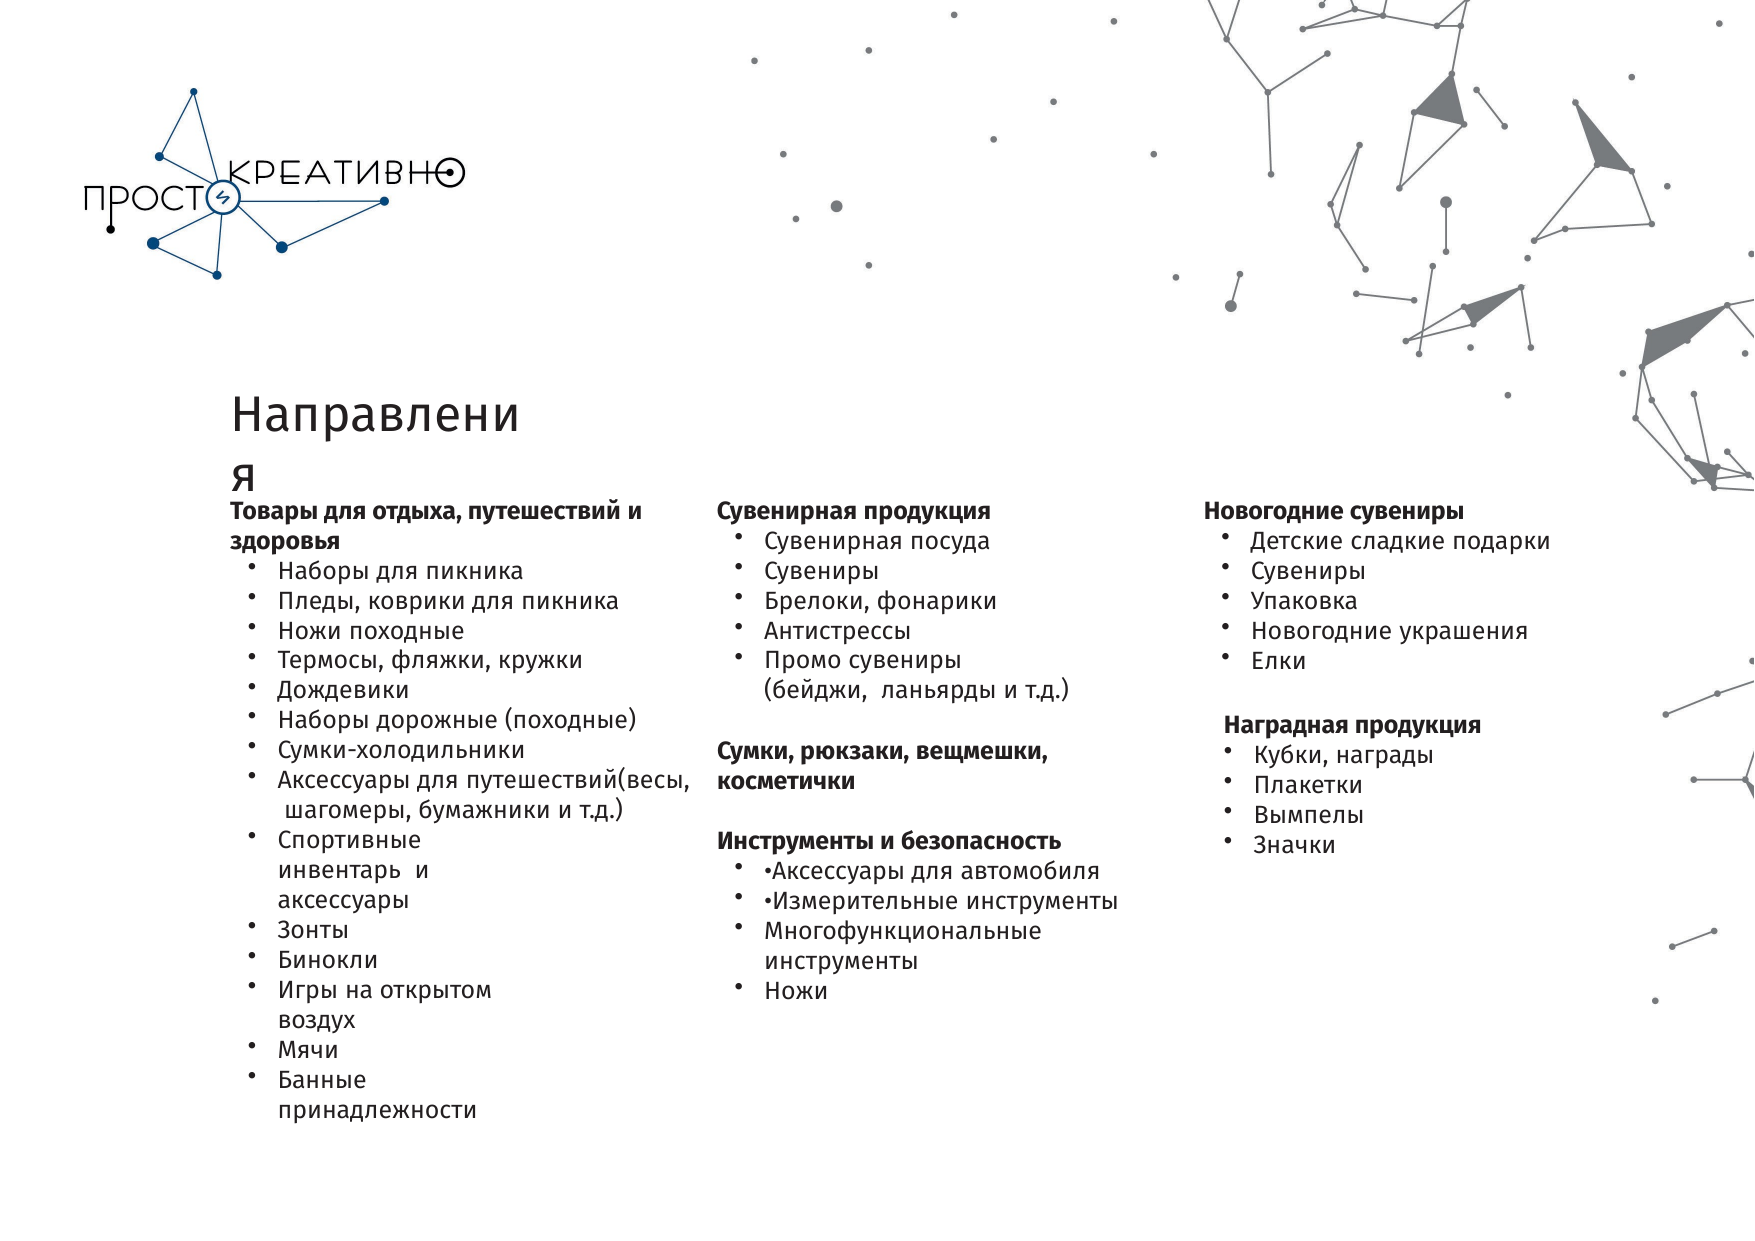

# Направления
Товары для отдыха, путешествий и  здоровья
Наборы для пикника
Пледы, коврики для пикника
Ножи походные
Термосы, фляжки, кружки
Дождевики
Наборы дорожные (походные)
Сумки-холодильники
Аксессуары для путешествий(весы,  шагомеры, бумажники и т.д.)
Спортивные инвентарь  и аксессуары
Зонты
Бинокли
Игры на открытом воздух
Мячи
Банные принадлежности
Сувенирная продукция
Сувенирная посуда
Сувениры
Брелоки, фонарики
Антистрессы
Промо сувениры (бейджи,  ланьярды и т.д.)
Новогодние сувениры
Детские сладкие подарки
Сувениры
Упаковка
Новогодние украшения
Елки
Наградная продукция
Кубки, награды
Плакетки
Вымпелы
Значки
Сумки, рюкзаки, вещмешки,  косметички
Инструменты и безопасность
•Аксессуары для автомобиля
•Измерительные инструменты
Многофункциональные  инструменты
Ножи